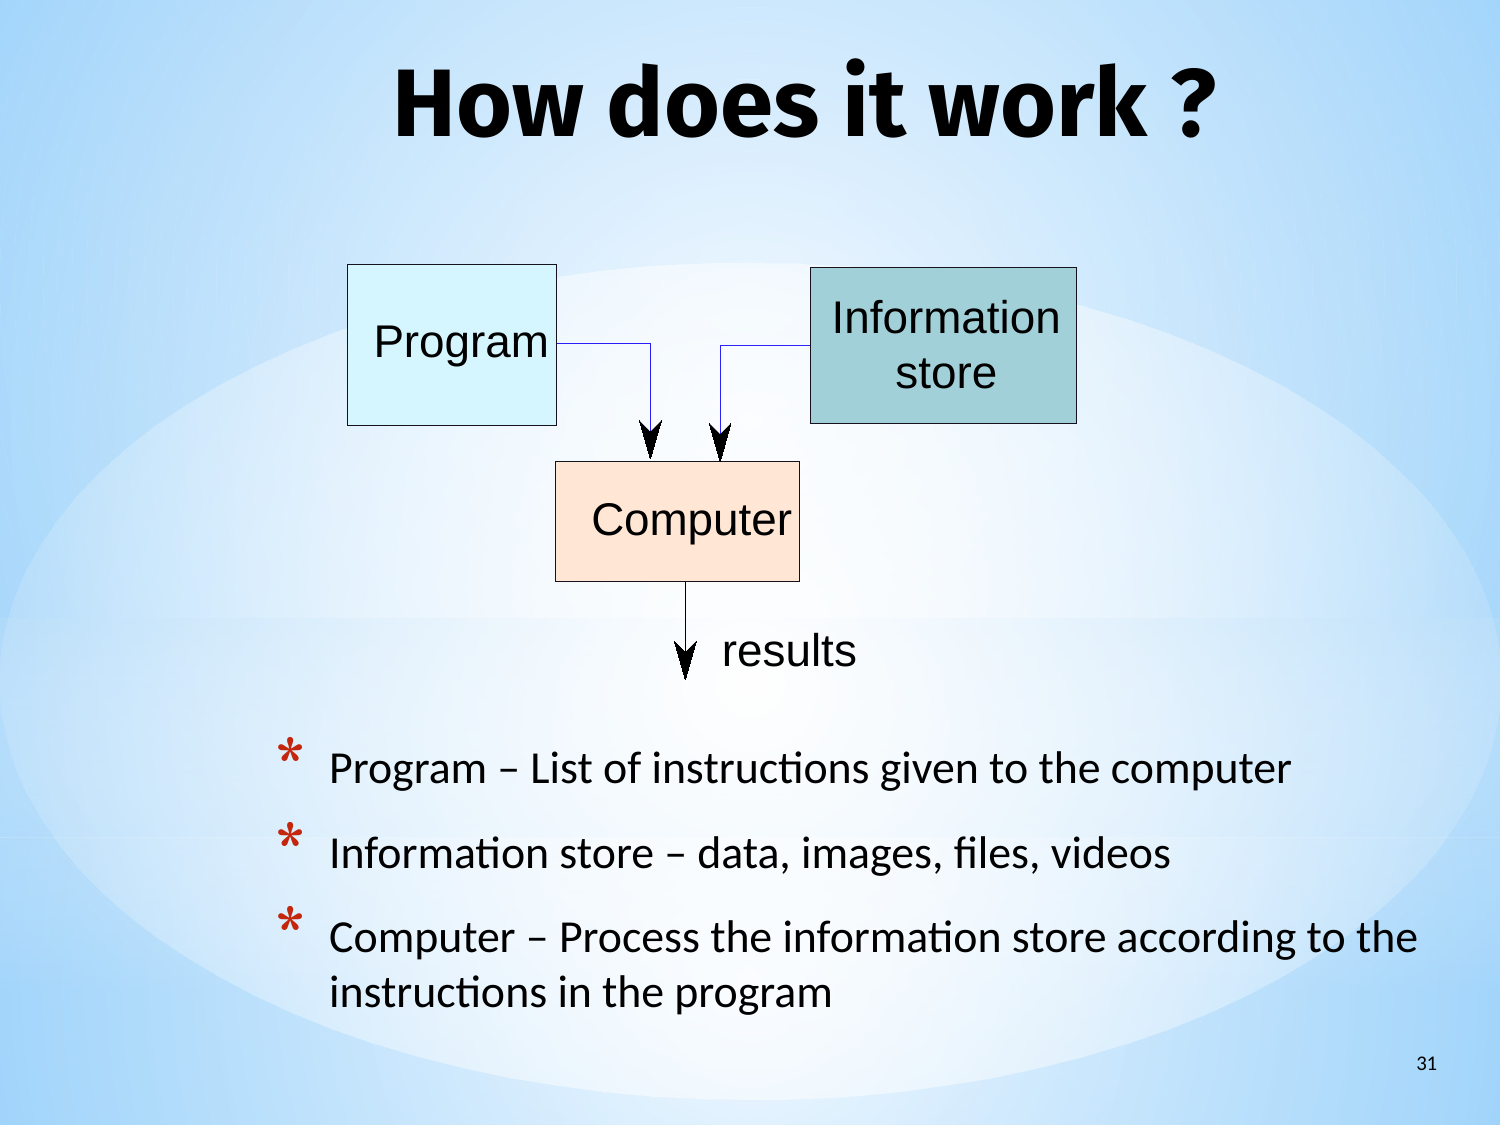

How does it work ?

Information
store
Program

Computer

results

Program – List of instructions given to the computer
Information store – data, images, files, videos
Computer – Process the information store according to the instructions in the program
31